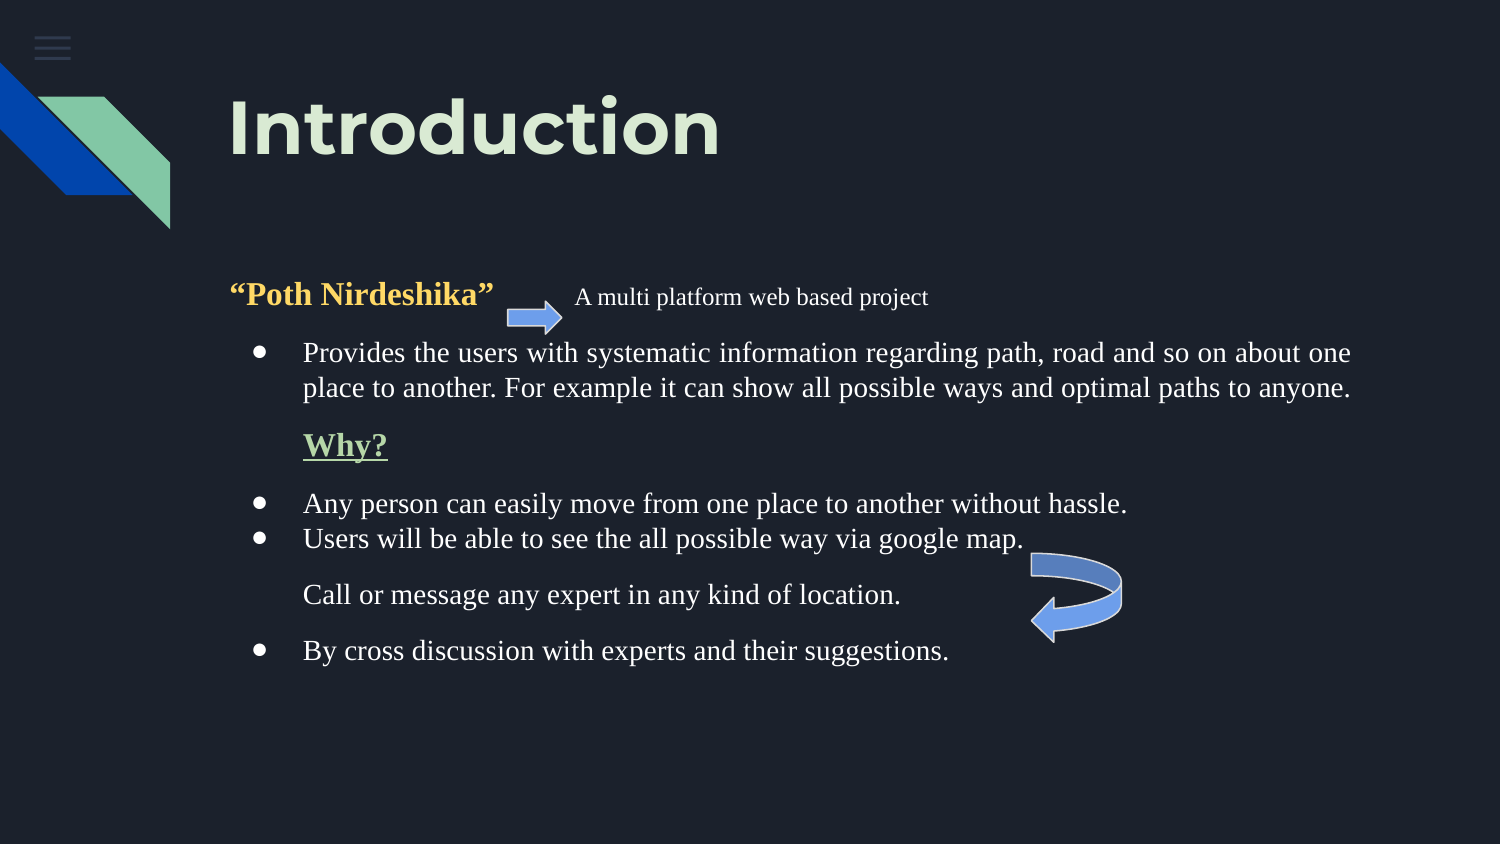

# Introduction
“Poth Nirdeshika”             A multi platform web based project
Provides the users with systematic information regarding path, road and so on about one place to another. For example it can show all possible ways and optimal paths to anyone.
Why?
Any person can easily move from one place to another without hassle.
Users will be able to see the all possible way via google map.
Call or message any expert in any kind of location.
By cross discussion with experts and their suggestions.